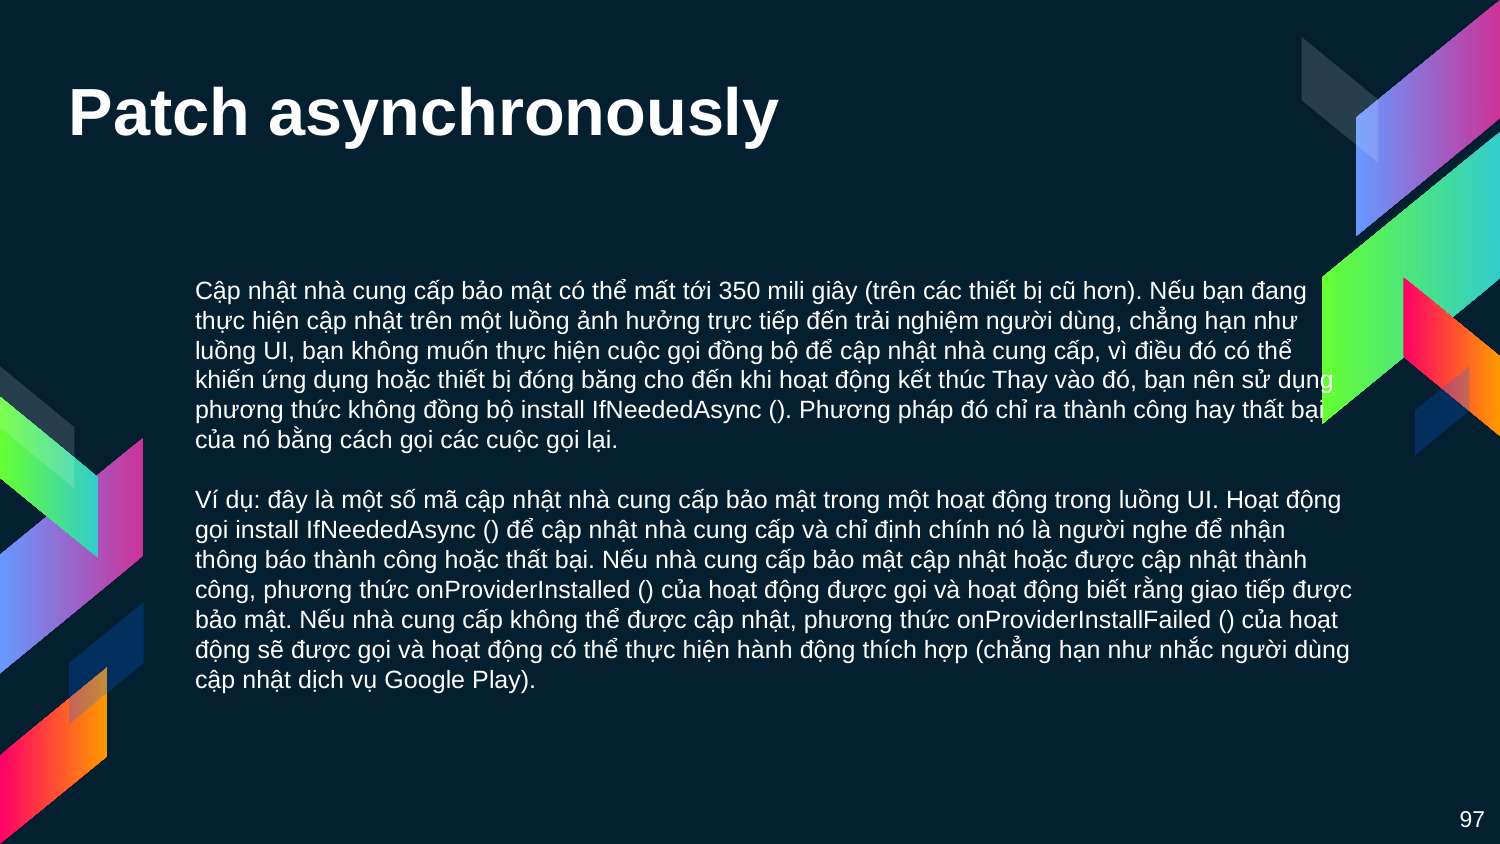

Patch asynchronously
Cập nhật nhà cung cấp bảo mật có thể mất tới 350 mili giây (trên các thiết bị cũ hơn). Nếu bạn đang thực hiện cập nhật trên một luồng ảnh hưởng trực tiếp đến trải nghiệm người dùng, chẳng hạn như luồng UI, bạn không muốn thực hiện cuộc gọi đồng bộ để cập nhật nhà cung cấp, vì điều đó có thể khiến ứng dụng hoặc thiết bị đóng băng cho đến khi hoạt động kết thúc Thay vào đó, bạn nên sử dụng phương thức không đồng bộ install IfNeededAsync (). Phương pháp đó chỉ ra thành công hay thất bại của nó bằng cách gọi các cuộc gọi lại.

Ví dụ: đây là một số mã cập nhật nhà cung cấp bảo mật trong một hoạt động trong luồng UI. Hoạt động gọi install IfNeededAsync () để cập nhật nhà cung cấp và chỉ định chính nó là người nghe để nhận thông báo thành công hoặc thất bại. Nếu nhà cung cấp bảo mật cập nhật hoặc được cập nhật thành công, phương thức onProviderInstalled () của hoạt động được gọi và hoạt động biết rằng giao tiếp được bảo mật. Nếu nhà cung cấp không thể được cập nhật, phương thức onProviderInstallFailed () của hoạt động sẽ được gọi và hoạt động có thể thực hiện hành động thích hợp (chẳng hạn như nhắc người dùng cập nhật dịch vụ Google Play).
97